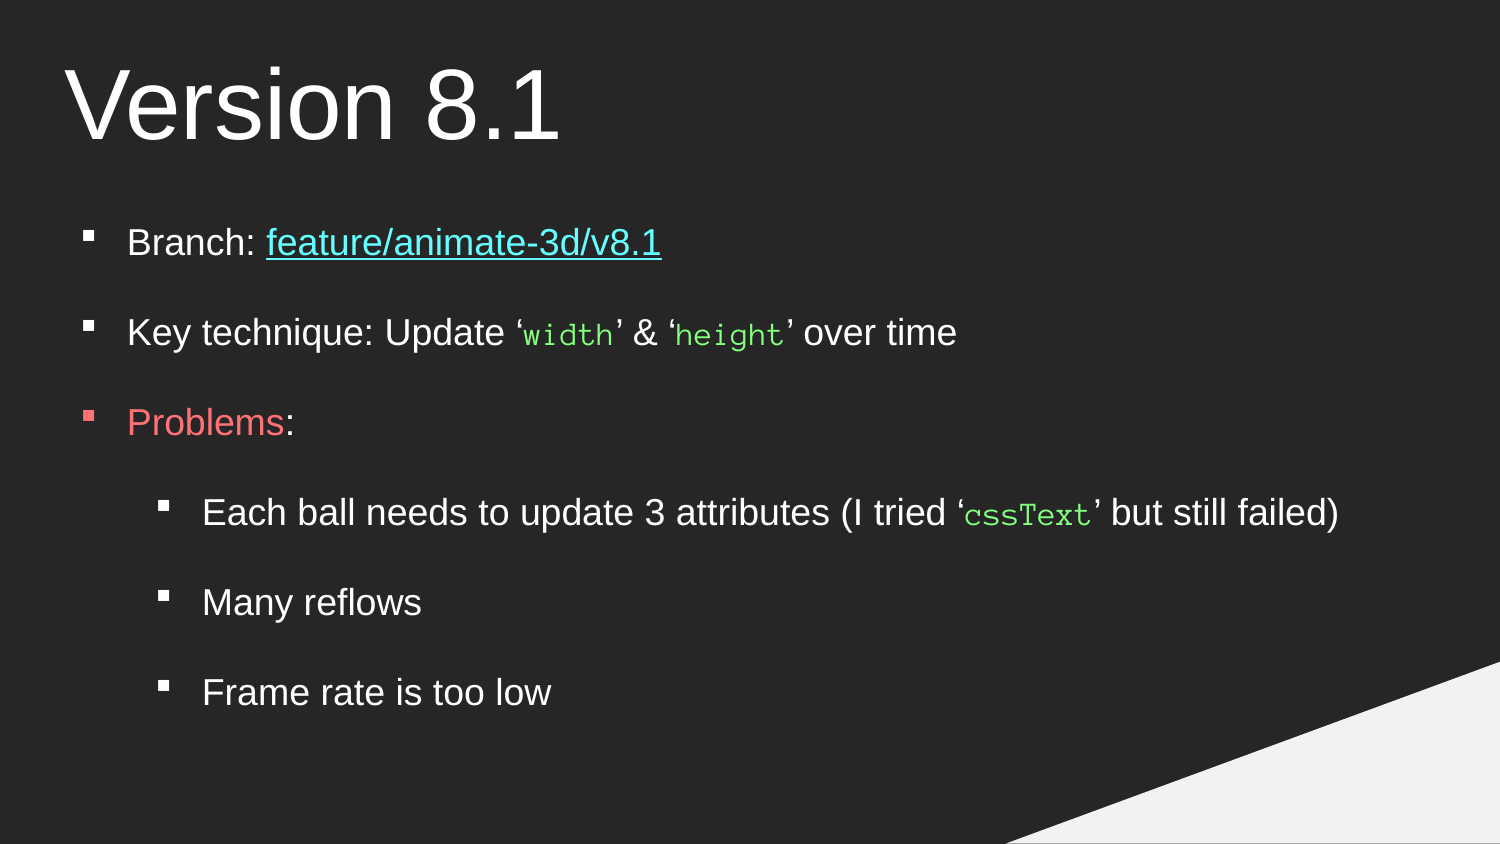

Version 8.1
Branch: feature/animate-3d/v8.1
Key technique: Update ‘width’ & ‘height’ over time
Problems:
Each ball needs to update 3 attributes (I tried ‘cssText’ but still failed)
Many reflows
Frame rate is too low